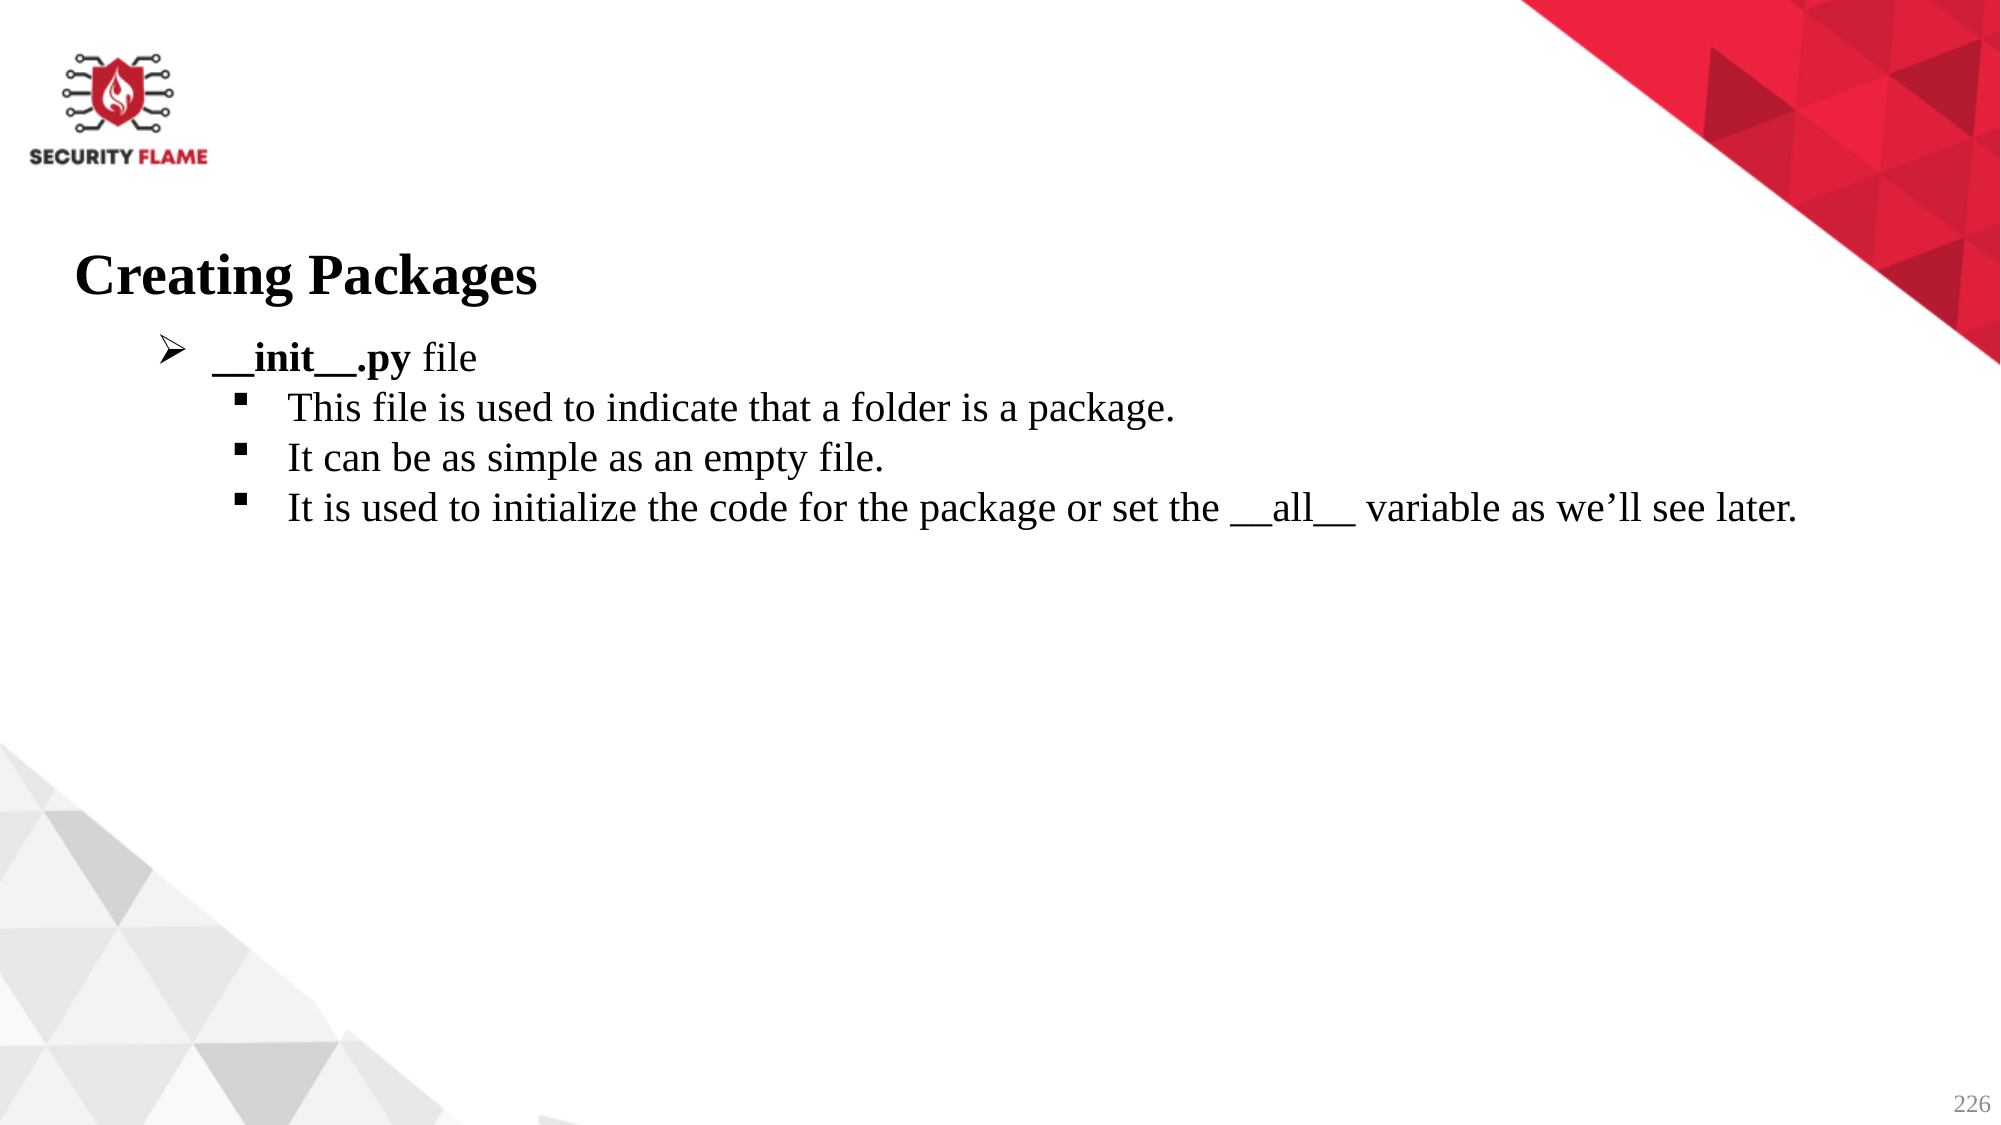

Creating Packages
__init__.py file
This file is used to indicate that a folder is a package.
It can be as simple as an empty file.
It is used to initialize the code for the package or set the __all__ variable as we’ll see later.

226